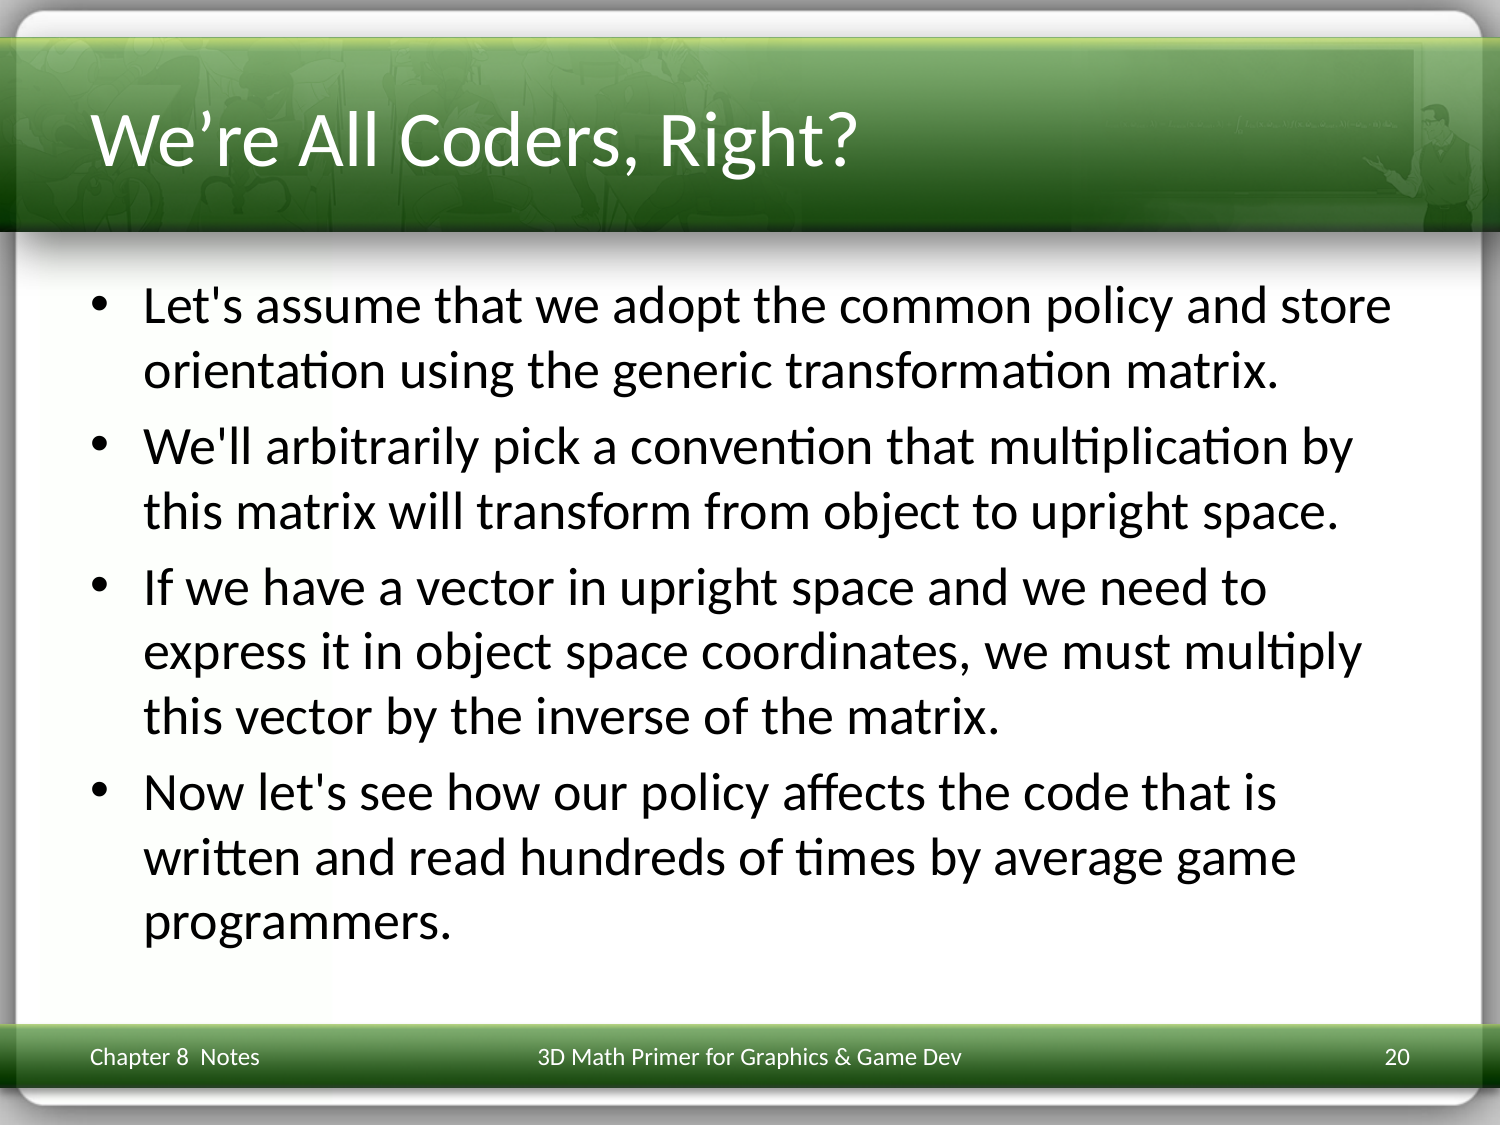

# We’re All Coders, Right?
Let's assume that we adopt the common policy and store orientation using the generic transformation matrix.
We'll arbitrarily pick a convention that multiplication by this matrix will transform from object to upright space.
If we have a vector in upright space and we need to express it in object space coordinates, we must multiply this vector by the inverse of the matrix.
Now let's see how our policy affects the code that is written and read hundreds of times by average game programmers.
Chapter 8  Notes
3D Math Primer for Graphics & Game Dev
20